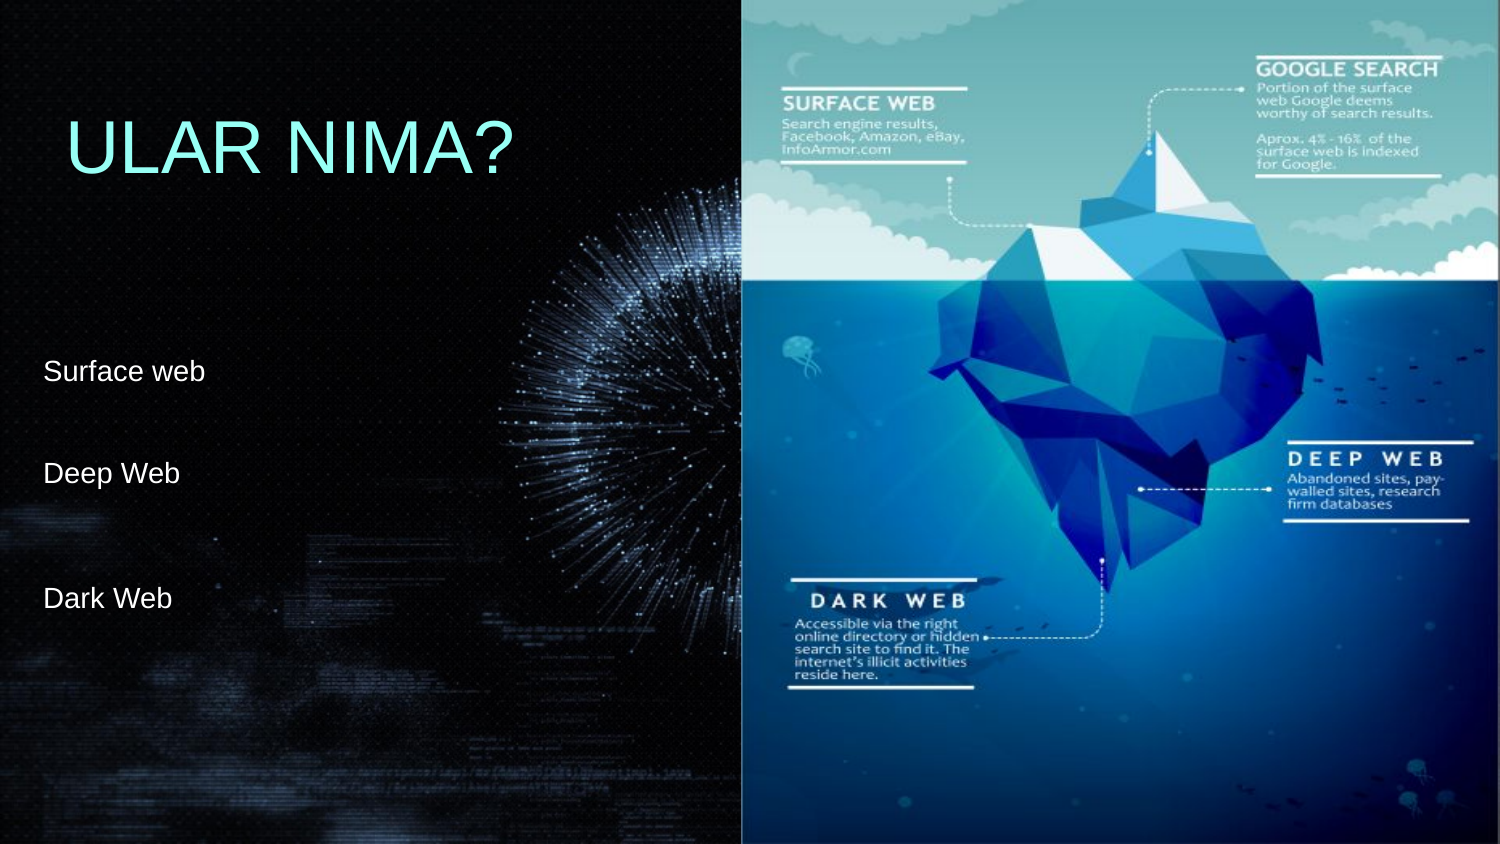

ULAR NIMA?
Surface web
Deep Web
Dark Web